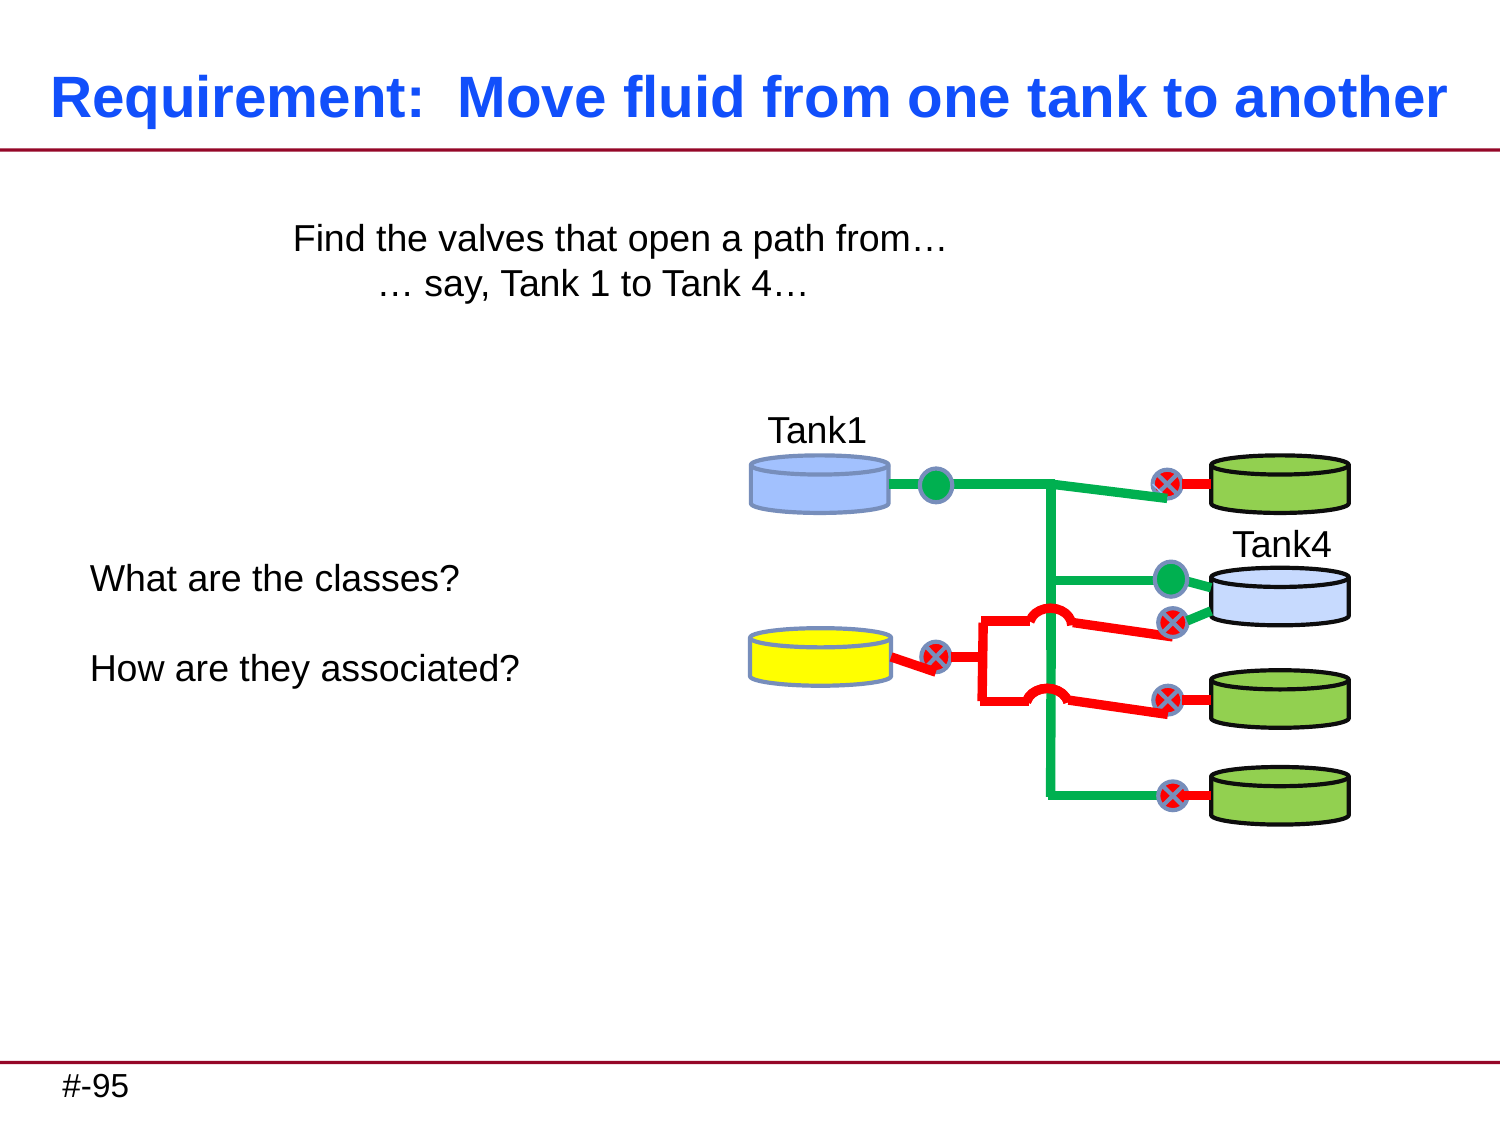

# Requirement:  Move fluid from one tank to another
Find the valves that open a path from…
        … say, Tank 1 to Tank 4…
Tank1

Tank4
What are the classes?

How are they associated?